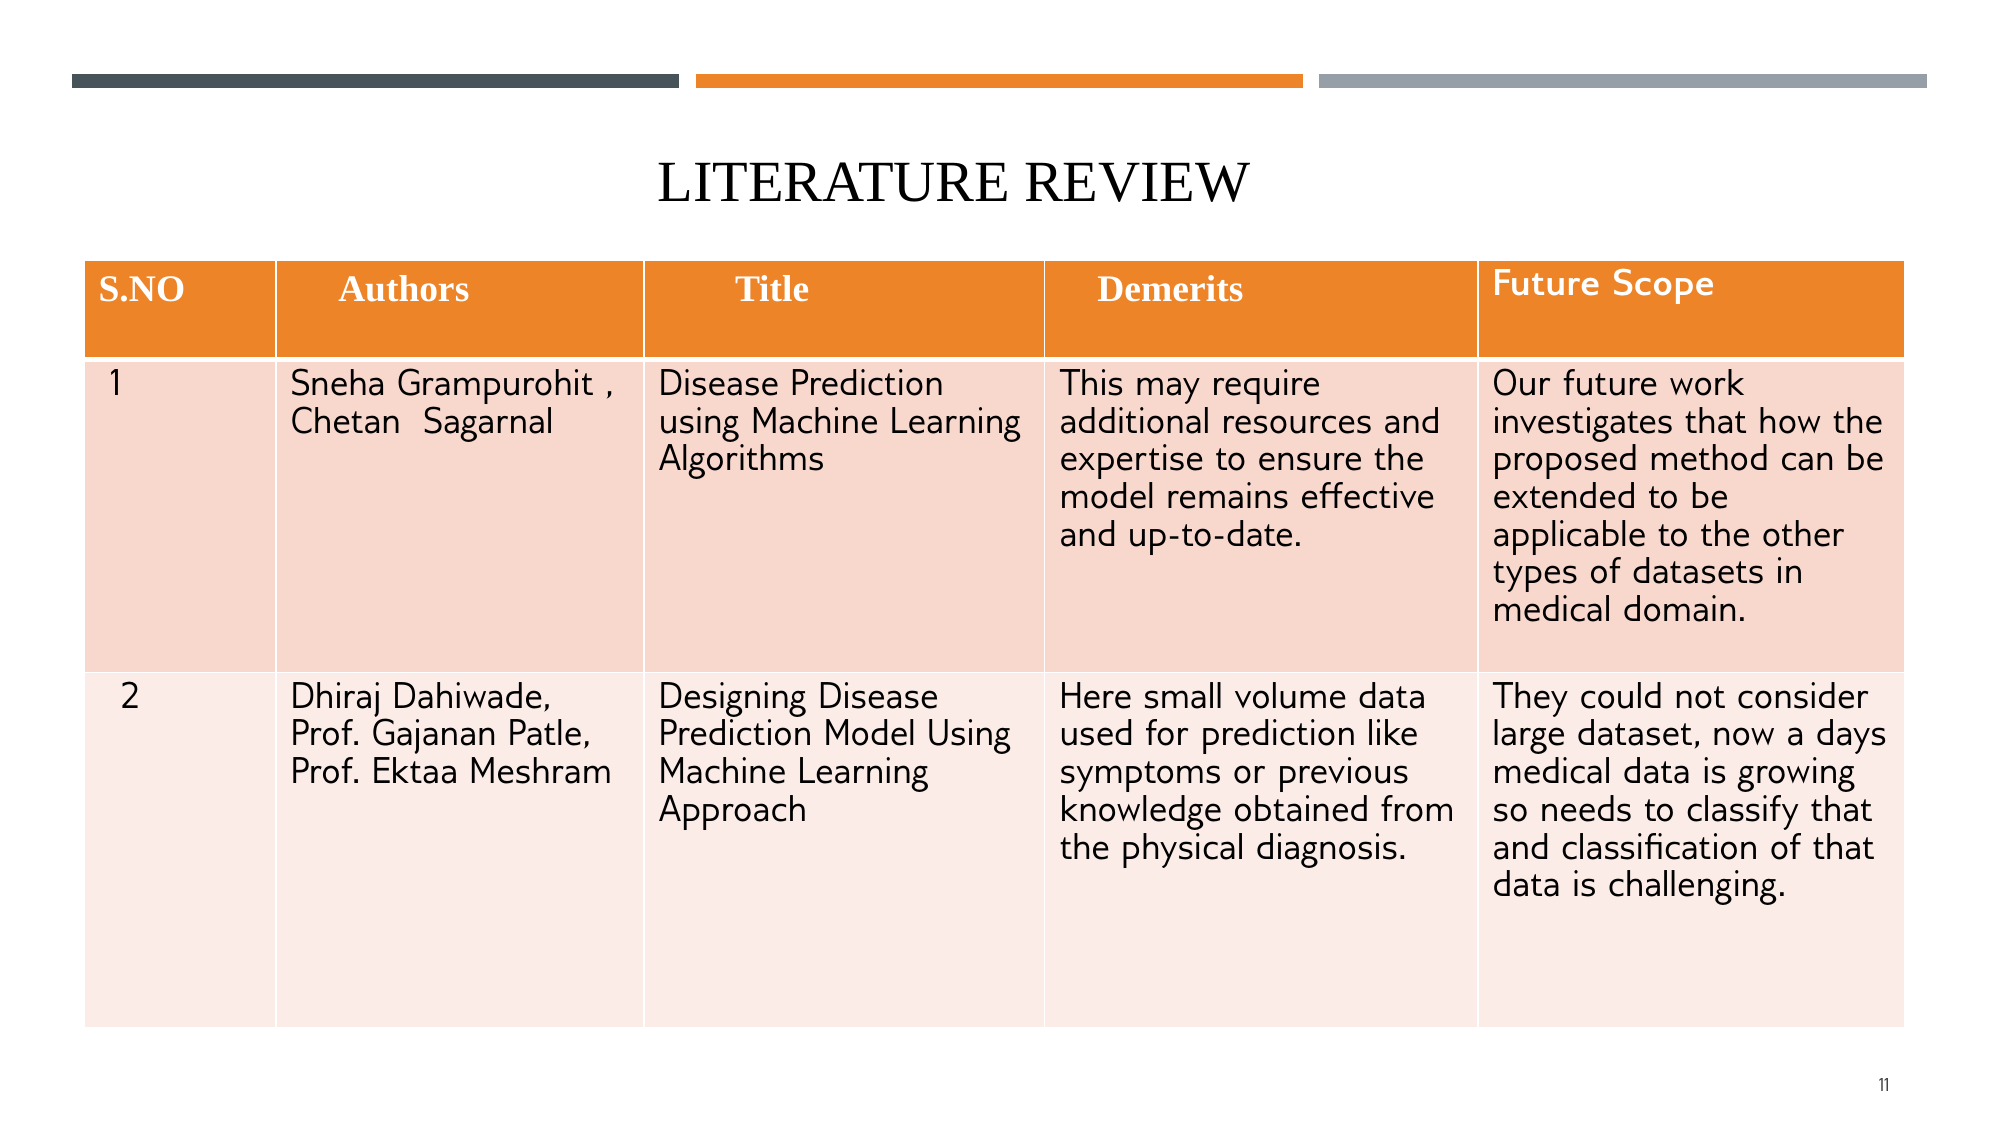

LITERATURE REVIEW
| S.NO | Authors | Title | Demerits | Future Scope |
| --- | --- | --- | --- | --- |
| 1 | Sneha Grampurohit , Chetan Sagarnal | Disease Prediction using Machine Learning Algorithms | This may require additional resources and expertise to ensure the model remains effective and up-to-date. | Our future work investigates that how the proposed method can be extended to be applicable to the other types of datasets in medical domain. |
| 2 | Dhiraj Dahiwade, Prof. Gajanan Patle, Prof. Ektaa Meshram | Designing Disease Prediction Model Using Machine Learning Approach | Here small volume data used for prediction like symptoms or previous knowledge obtained from the physical diagnosis. | They could not consider large dataset, now a days medical data is growing so needs to classify that and classification of that data is challenging. |
11